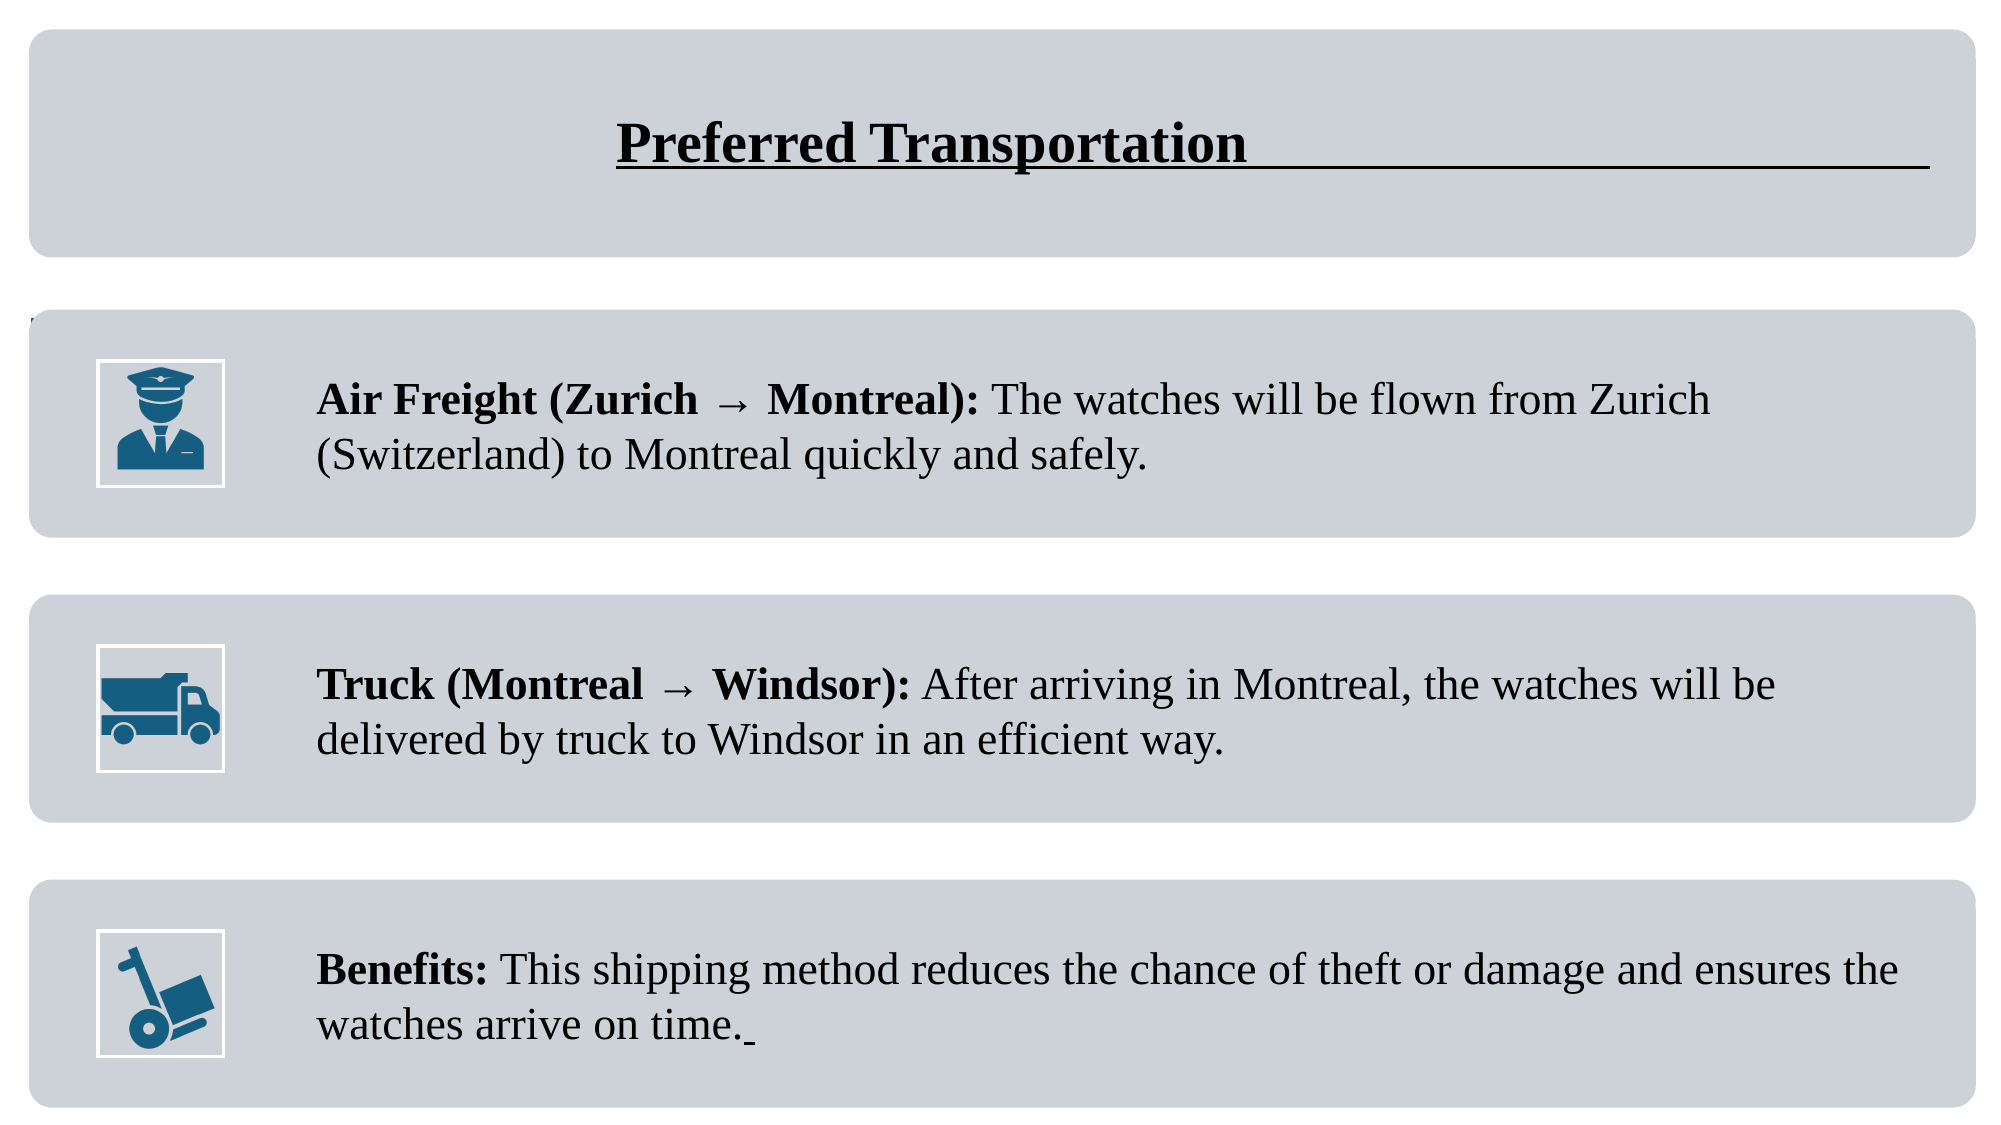

Preferred Transportation
Air Freight (Zurich → Montreal): The watches will be flown from Zurich (Switzerland) to Montreal quickly and safely.
Truck (Montreal → Windsor): After arriving in Montreal, the watches will be delivered by truck to Windsor in an efficient way.
Benefits: This shipping method reduces the chance of theft or damage and ensures the watches arrive on time.